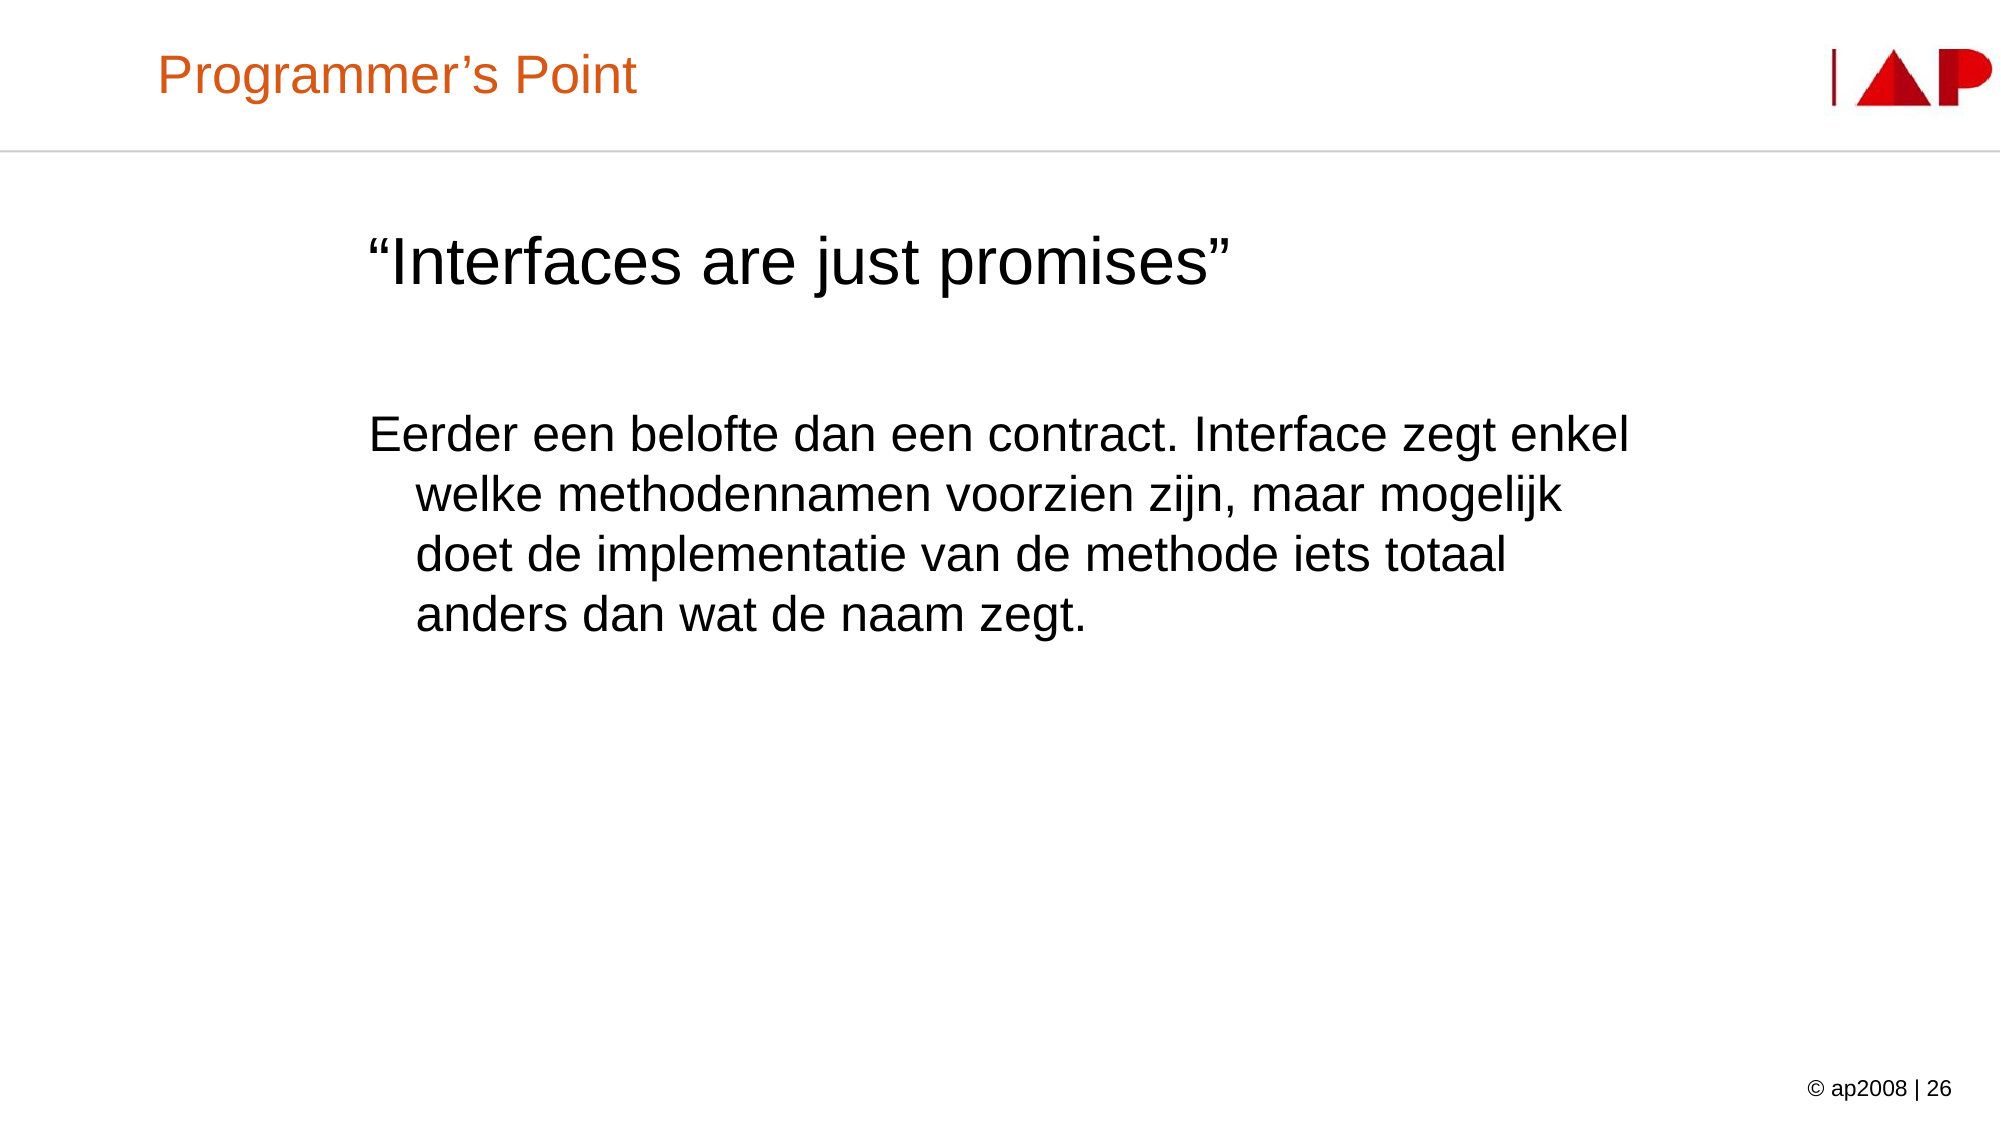

# Programmer’s Point
“Interfaces are just promises”

Eerder een belofte dan een contract. Interface zegt enkel welke methodennamen voorzien zijn, maar mogelijk doet de implementatie van de methode iets totaal anders dan wat de naam zegt.
© ap2008 | 26